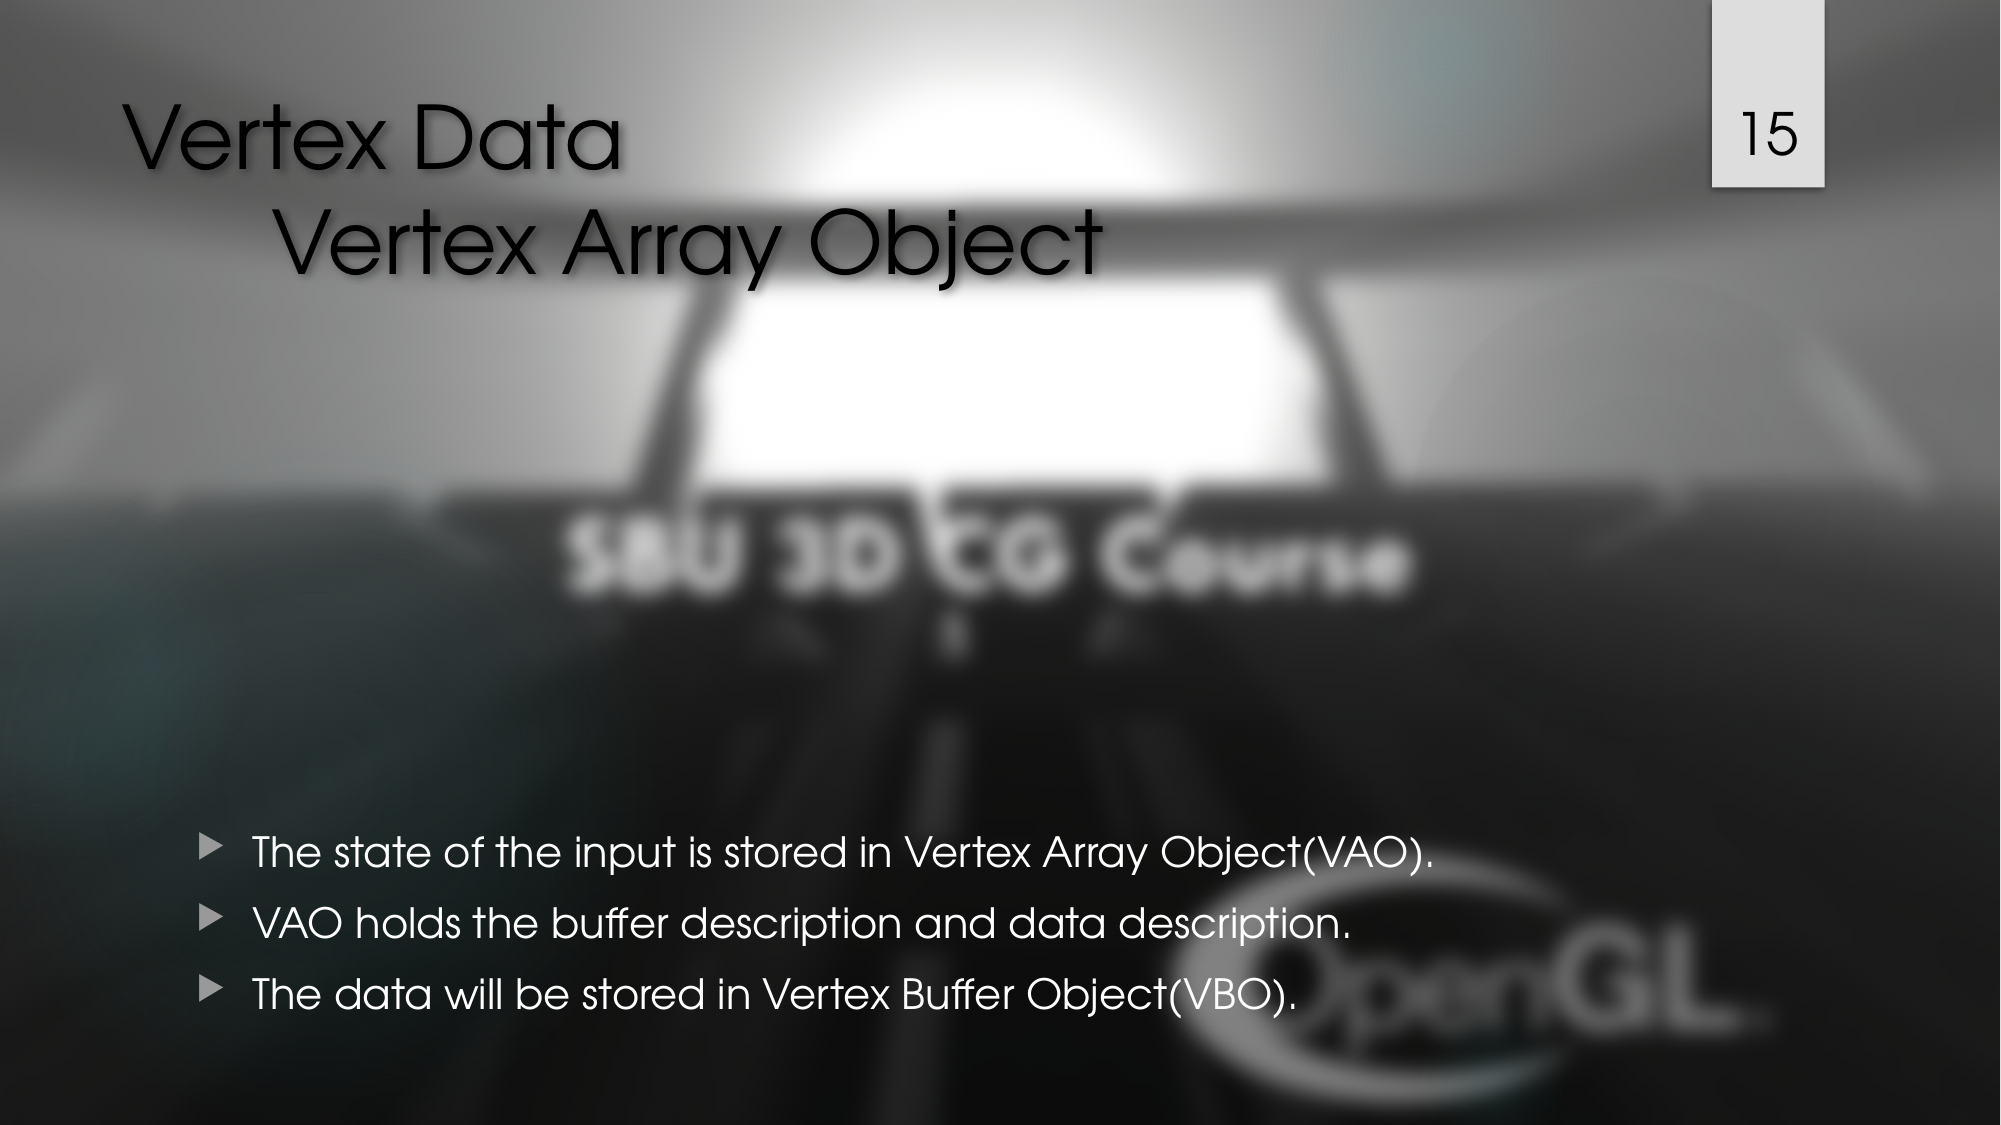

15
# Vertex Data Vertex Array Object
The state of the input is stored in Vertex Array Object(VAO).
VAO holds the buffer description and data description.
The data will be stored in Vertex Buffer Object(VBO).